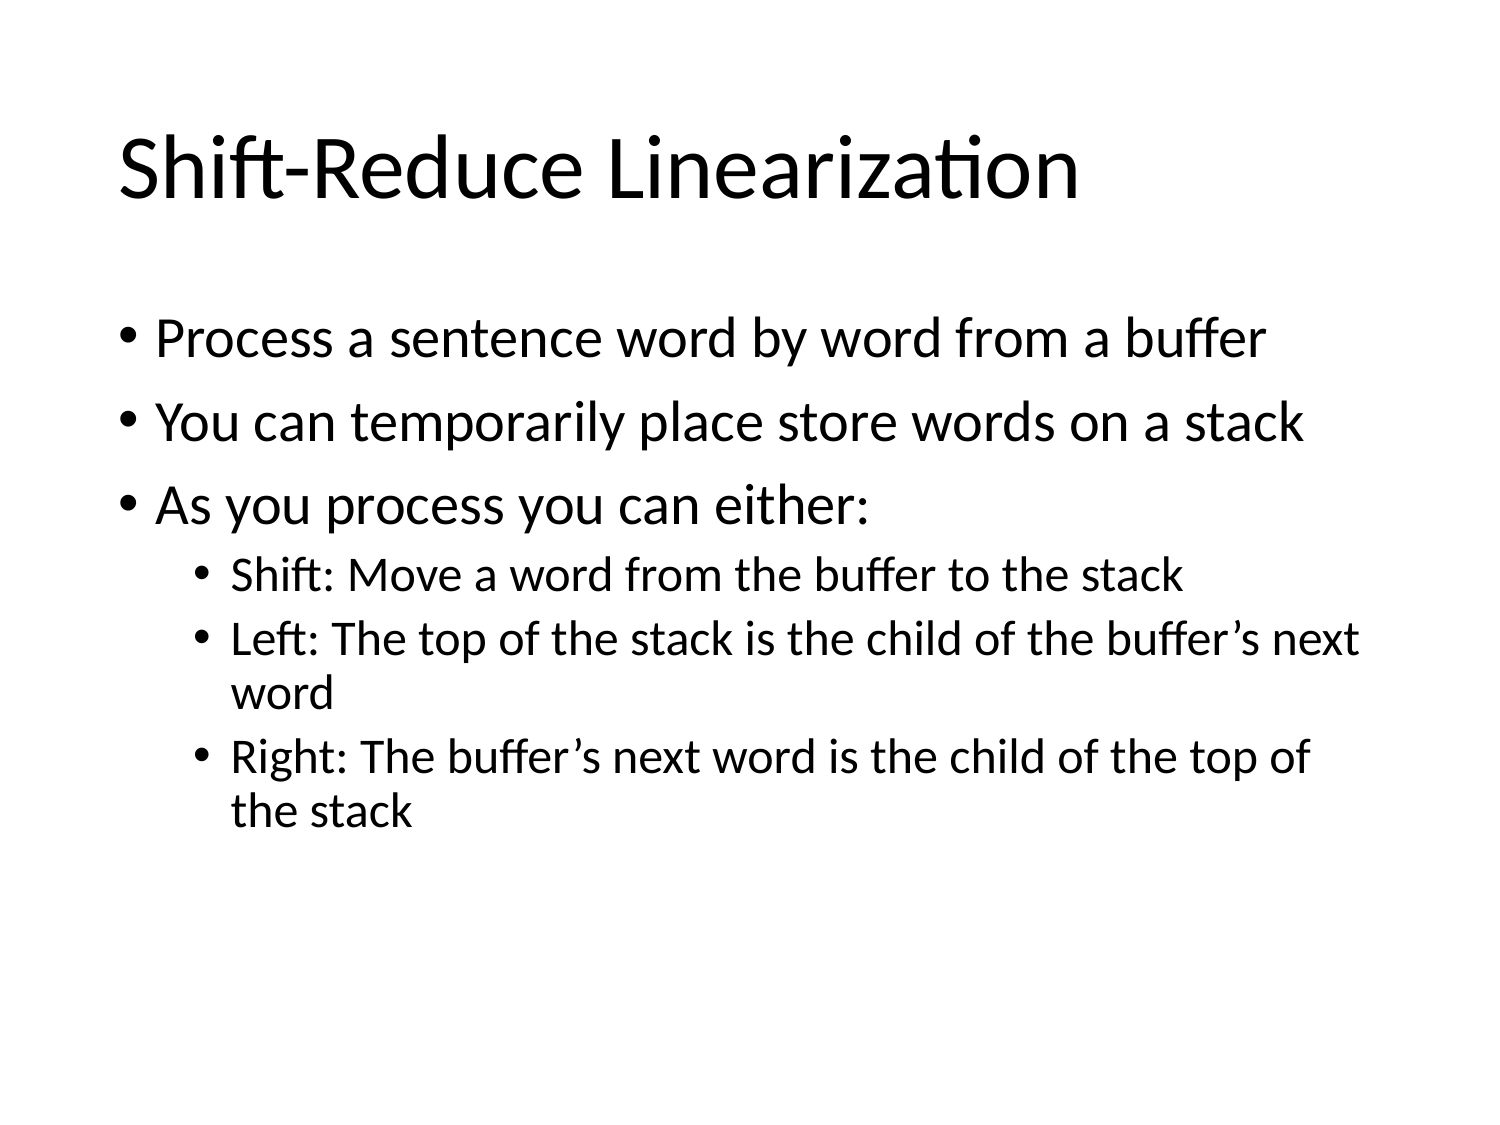

# Shift-Reduce Linearization
Process a sentence word by word from a buffer
You can temporarily place store words on a stack
As you process you can either:
Shift: Move a word from the buffer to the stack
Left: The top of the stack is the child of the buffer’s next word
Right: The buffer’s next word is the child of the top of the stack